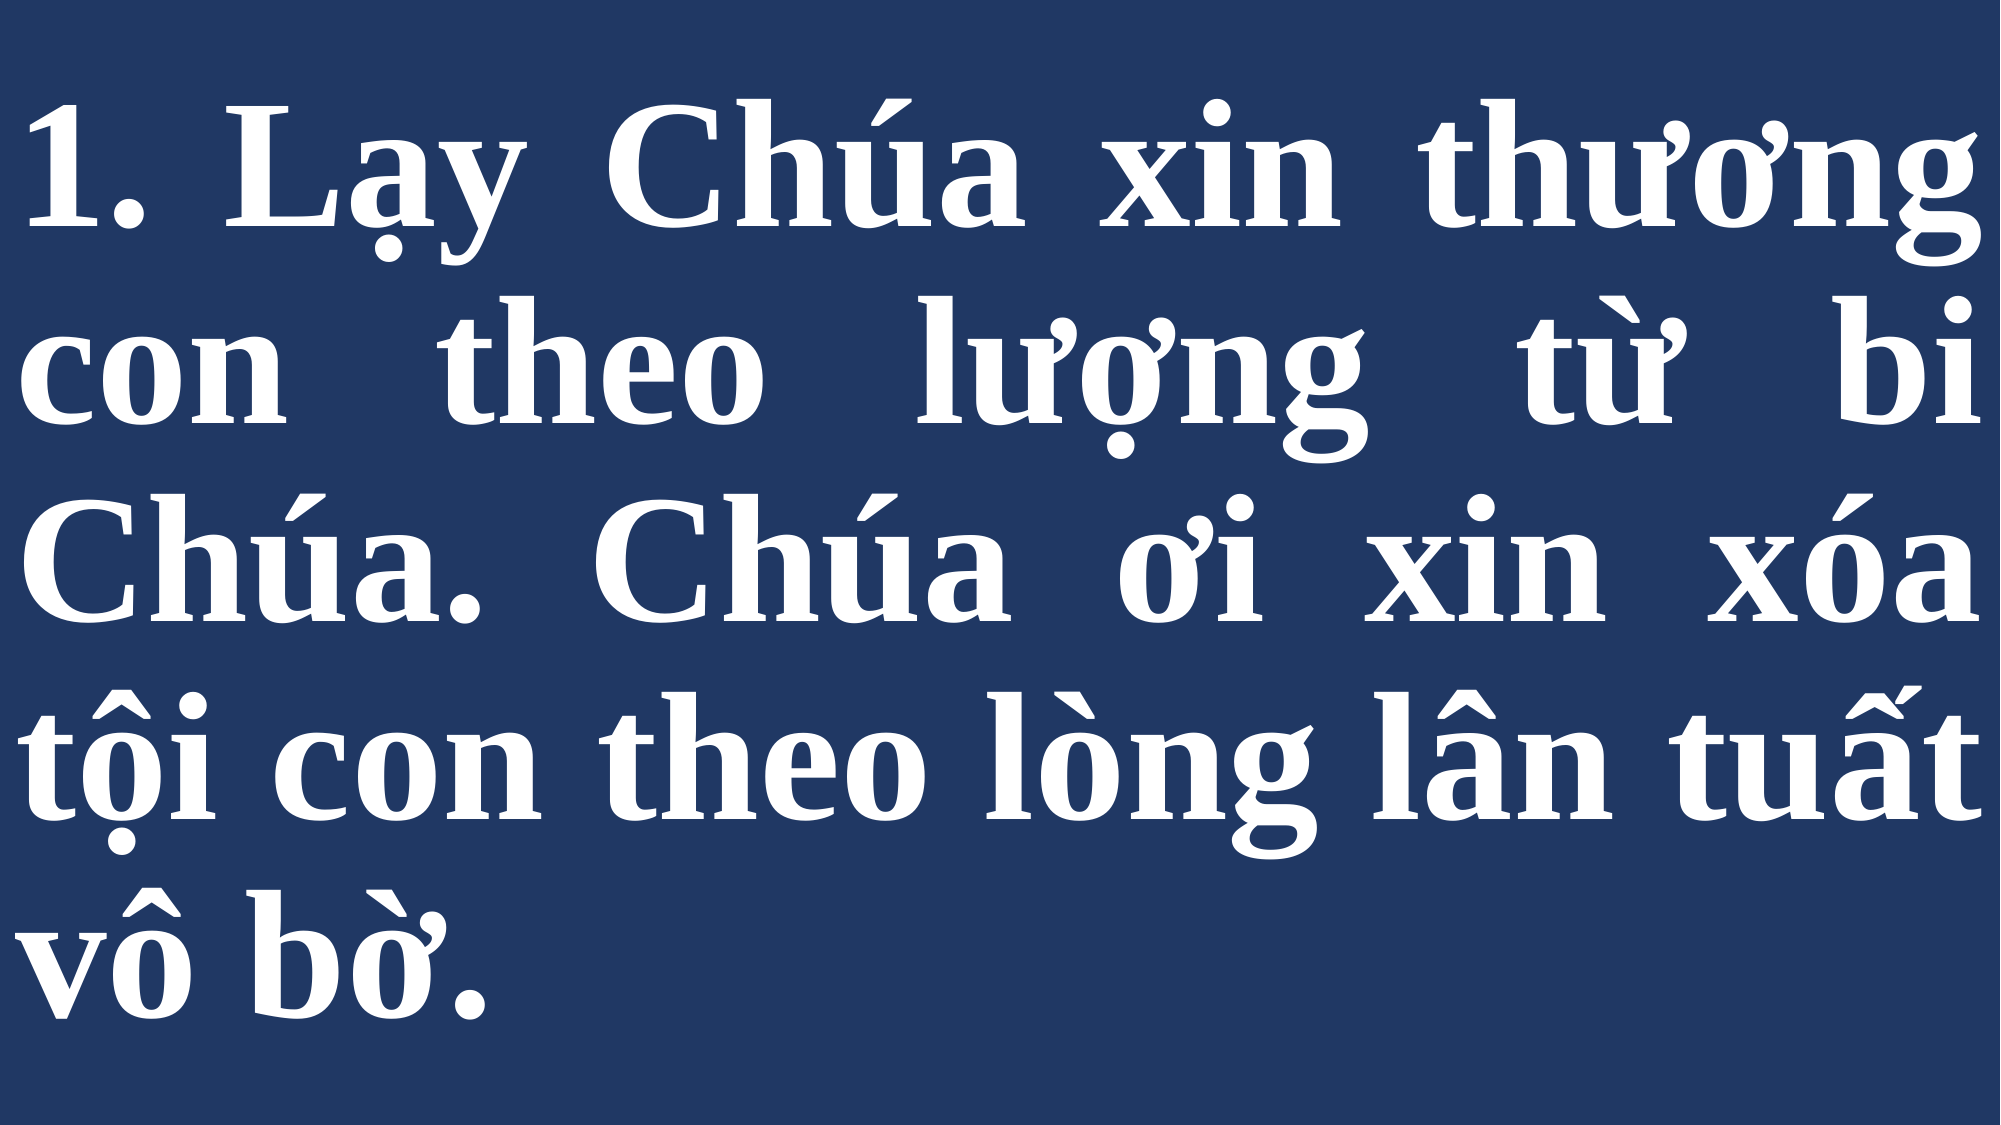

# 1. Lạy Chúa xin thương con theo lượng từ bi Chúa. Chúa ơi xin xóa tội con theo lòng lân tuất vô bờ.